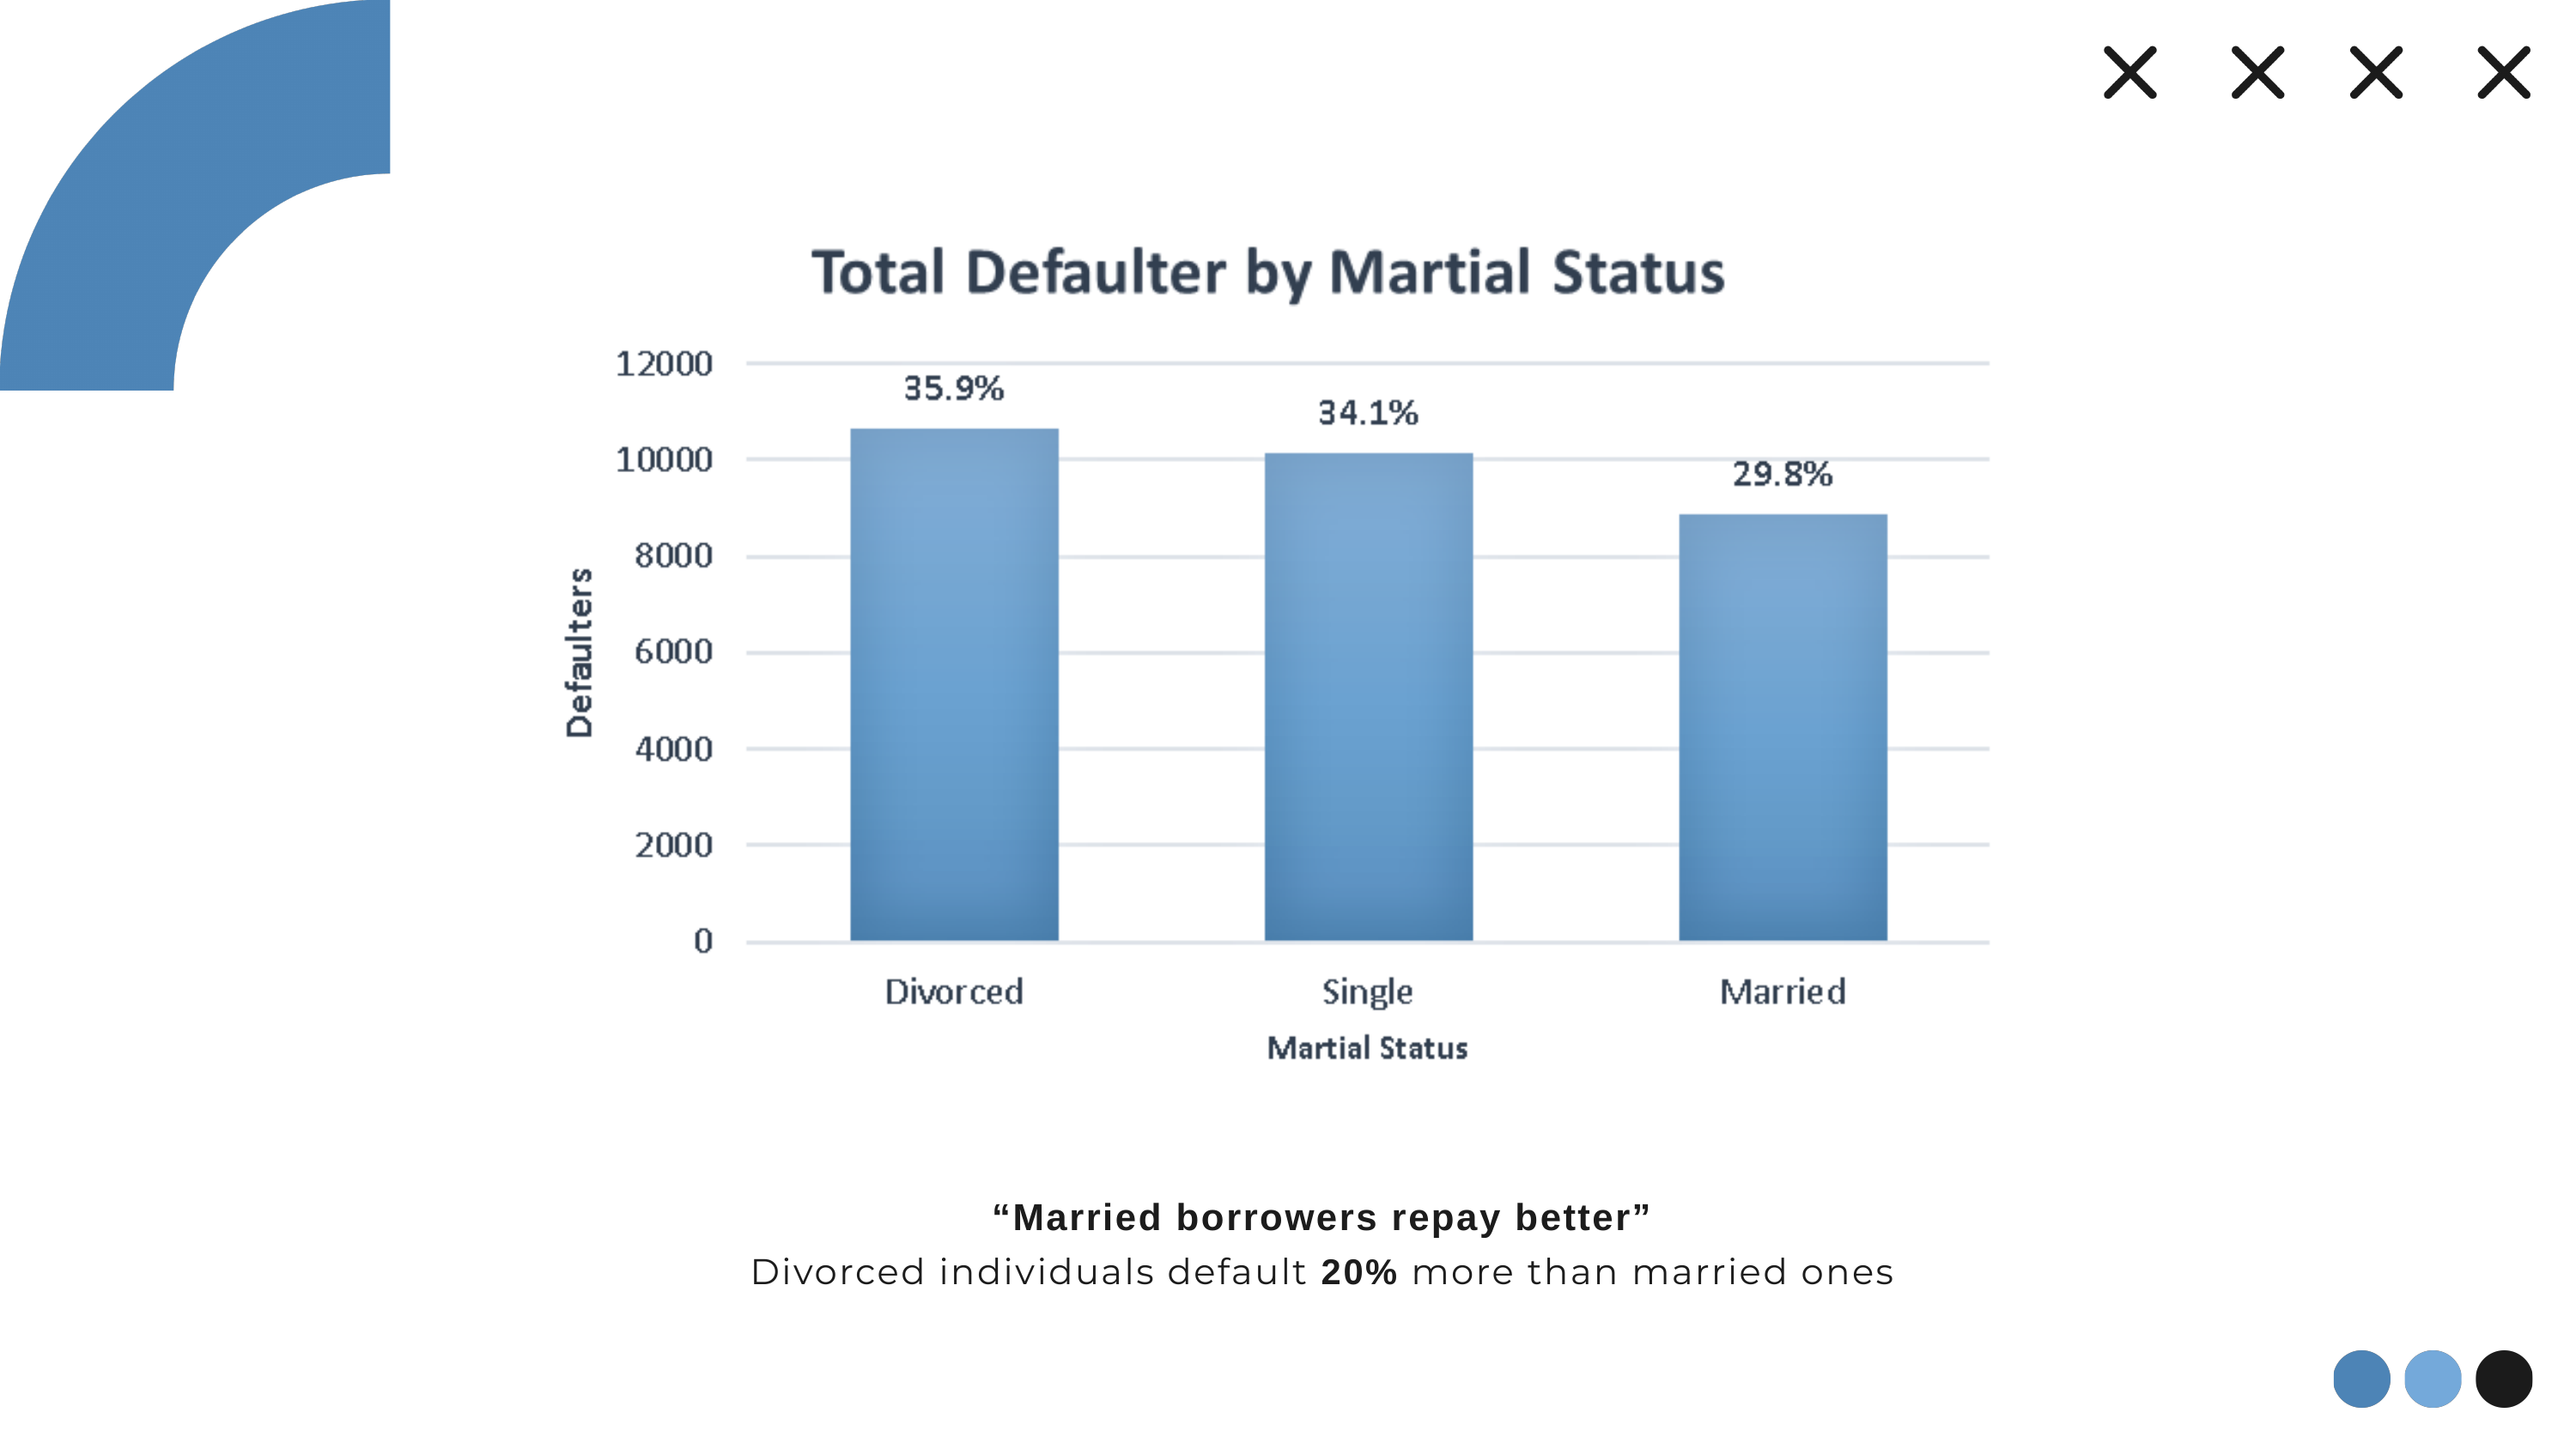

“Married borrowers repay better”
Divorced individuals default 20% more than married ones